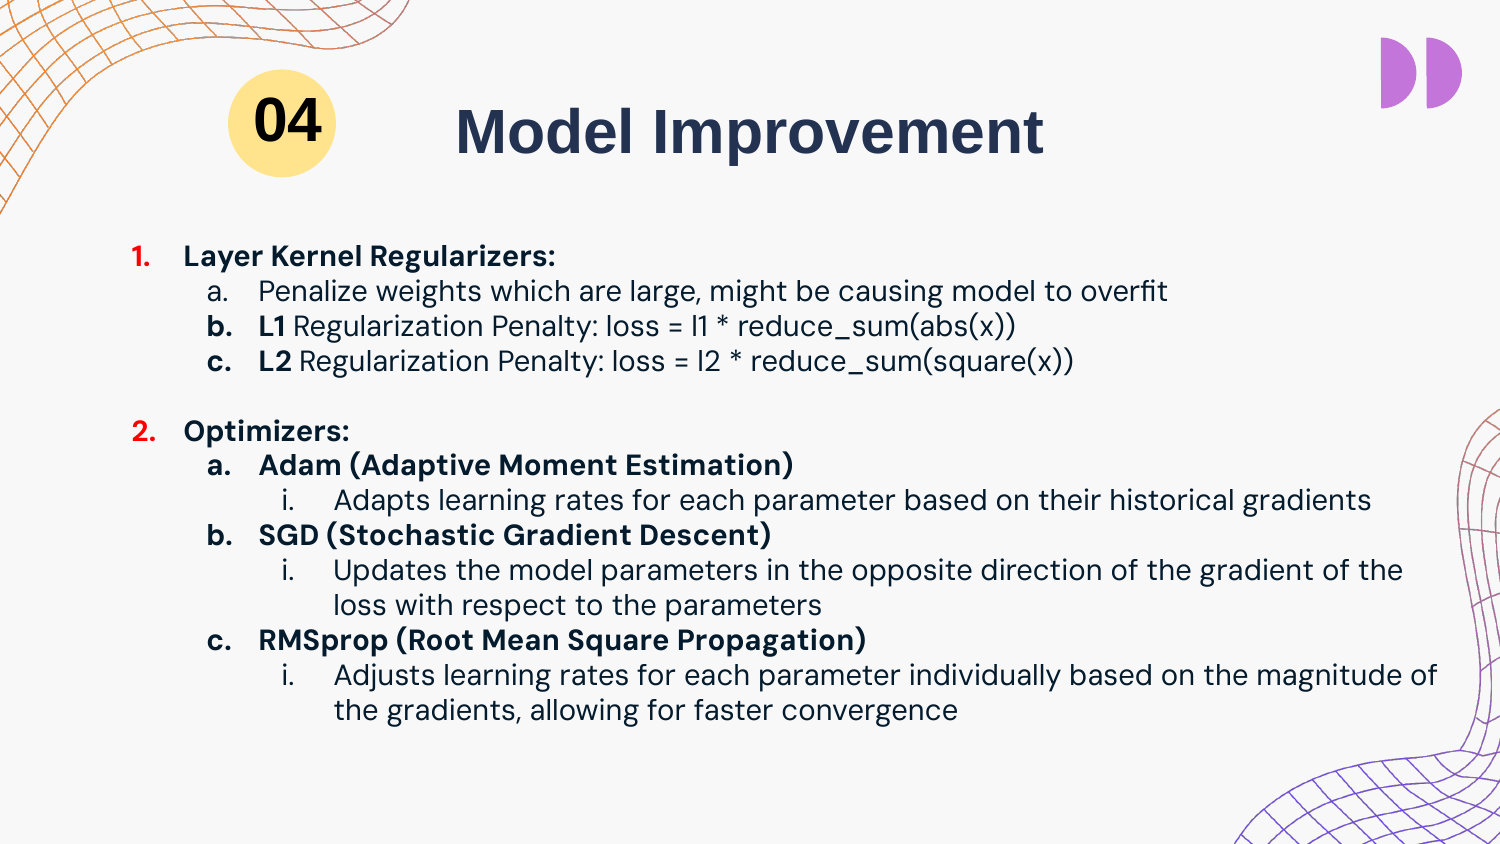

04

Model Improvement
Layer Kernel Regularizers:
Penalize weights which are large, might be causing model to overfit
L1 Regularization Penalty: loss = l1 * reduce_sum(abs(x))
L2 Regularization Penalty: loss = l2 * reduce_sum(square(x))

Optimizers:
Adam (Adaptive Moment Estimation)
Adapts learning rates for each parameter based on their historical gradients
SGD (Stochastic Gradient Descent)
Updates the model parameters in the opposite direction of the gradient of the loss with respect to the parameters
RMSprop (Root Mean Square Propagation)
Adjusts learning rates for each parameter individually based on the magnitude of the gradients, allowing for faster convergence